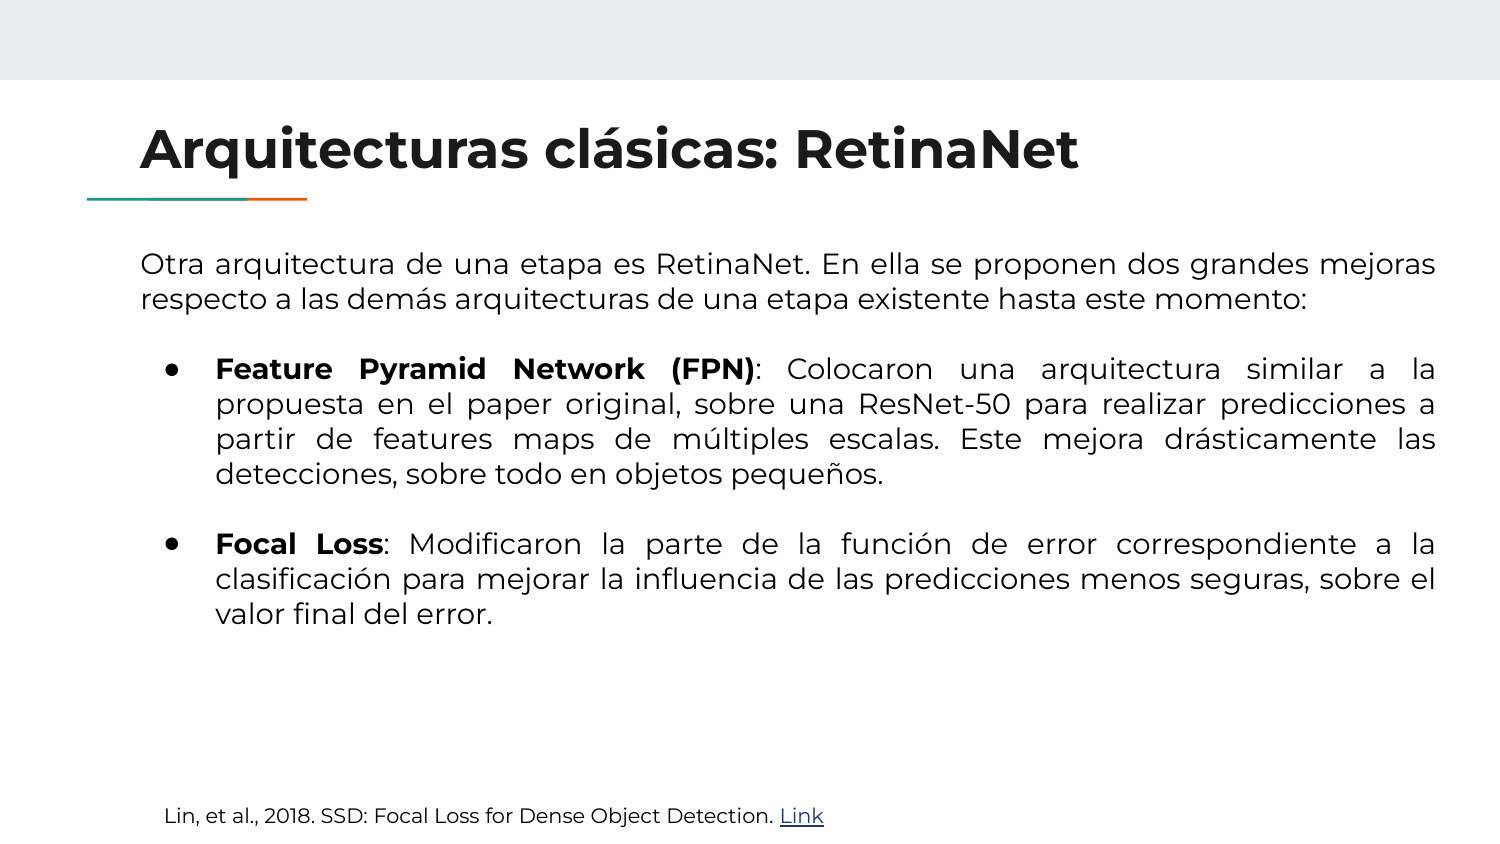

# Arquitecturas clásicas: RetinaNet
Otra arquitectura de una etapa es RetinaNet. En ella se proponen dos grandes mejoras respecto a las demás arquitecturas de una etapa existente hasta este momento:

Feature Pyramid Network (FPN): Colocaron una arquitectura similar a la propuesta en el paper original, sobre una ResNet-50 para realizar predicciones a partir de features maps de múltiples escalas. Este mejora drásticamente las detecciones, sobre todo en objetos pequeños.

Focal Loss: Modificaron la parte de la función de error correspondiente a la clasificación para mejorar la influencia de las predicciones menos seguras, sobre el valor final del error.
Lin, et al., 2018. SSD: Focal Loss for Dense Object Detection. Link